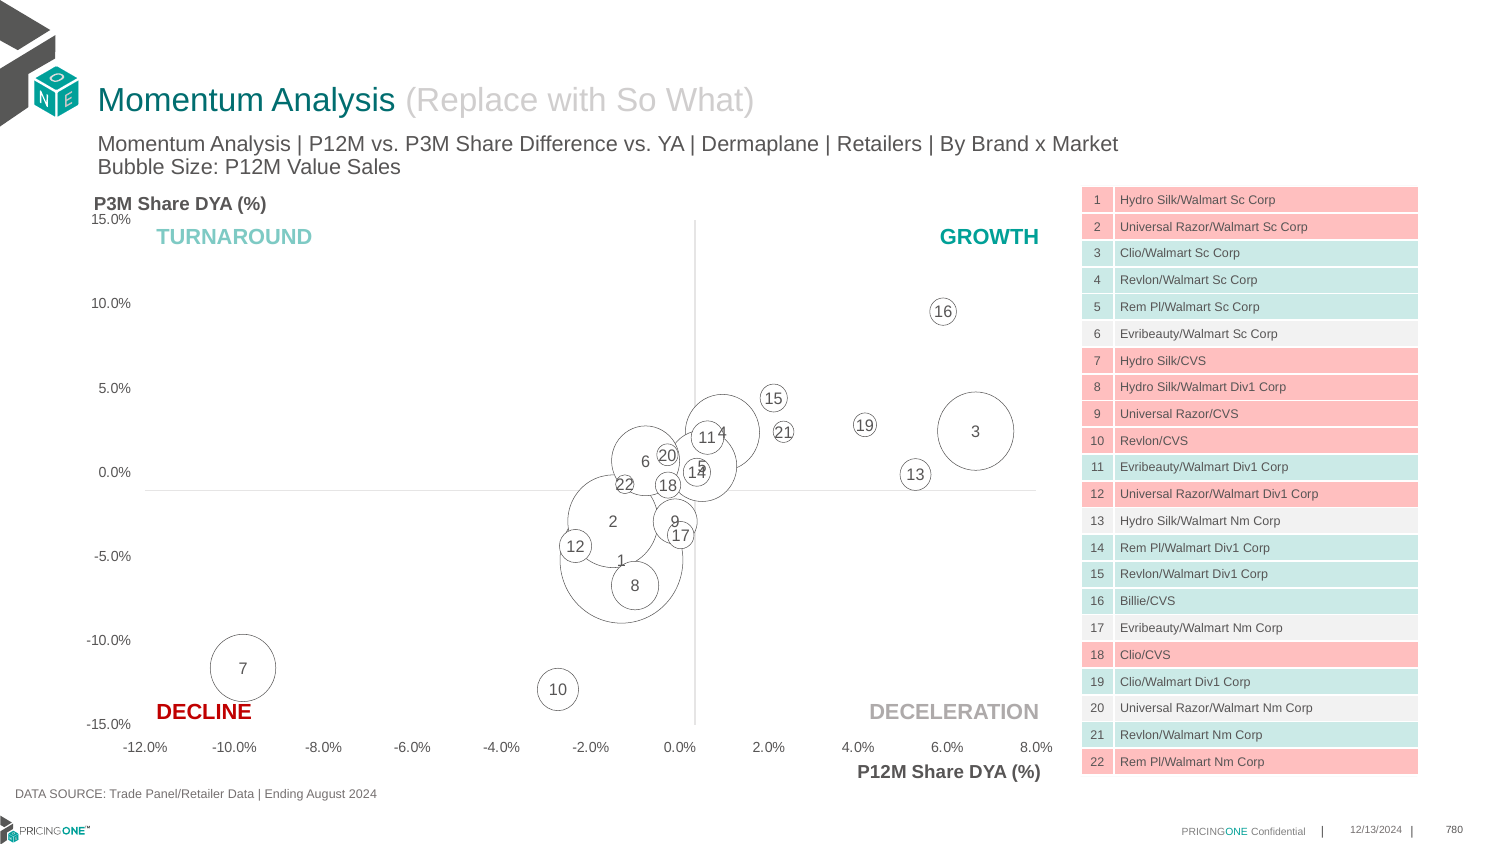

# Momentum Analysis (Replace with So What)
Momentum Analysis | P12M vs. P3M Share Difference vs. YA | Dermaplane | Retailers | By Brand x Market
Bubble Size: P12M Value Sales

| 1 | Hydro Silk/Walmart Sc Corp |
| --- | --- |
| 2 | Universal Razor/Walmart Sc Corp |
| 3 | Clio/Walmart Sc Corp |
| 4 | Revlon/Walmart Sc Corp |
| 5 | Rem Pl/Walmart Sc Corp |
| 6 | Evribeauty/Walmart Sc Corp |
| 7 | Hydro Silk/CVS |
| 8 | Hydro Silk/Walmart Div1 Corp |
| 9 | Universal Razor/CVS |
| 10 | Revlon/CVS |
| 11 | Evribeauty/Walmart Div1 Corp |
| 12 | Universal Razor/Walmart Div1 Corp |
| 13 | Hydro Silk/Walmart Nm Corp |
| 14 | Rem Pl/Walmart Div1 Corp |
| 15 | Revlon/Walmart Div1 Corp |
| 16 | Billie/CVS |
| 17 | Evribeauty/Walmart Nm Corp |
| 18 | Clio/CVS |
| 19 | Clio/Walmart Div1 Corp |
| 20 | Universal Razor/Walmart Nm Corp |
| 21 | Revlon/Walmart Nm Corp |
| 22 | Rem Pl/Walmart Nm Corp |
P3M Share DYA (%)

### Chart

| Category | P3M Value Share |
|---|---|
TURNAROUND
GROWTH
DECLINE
DECELERATION
P12M Share DYA (%)
DATA SOURCE: Trade Panel/Retailer Data | Ending August 2024

12/13/2024
780